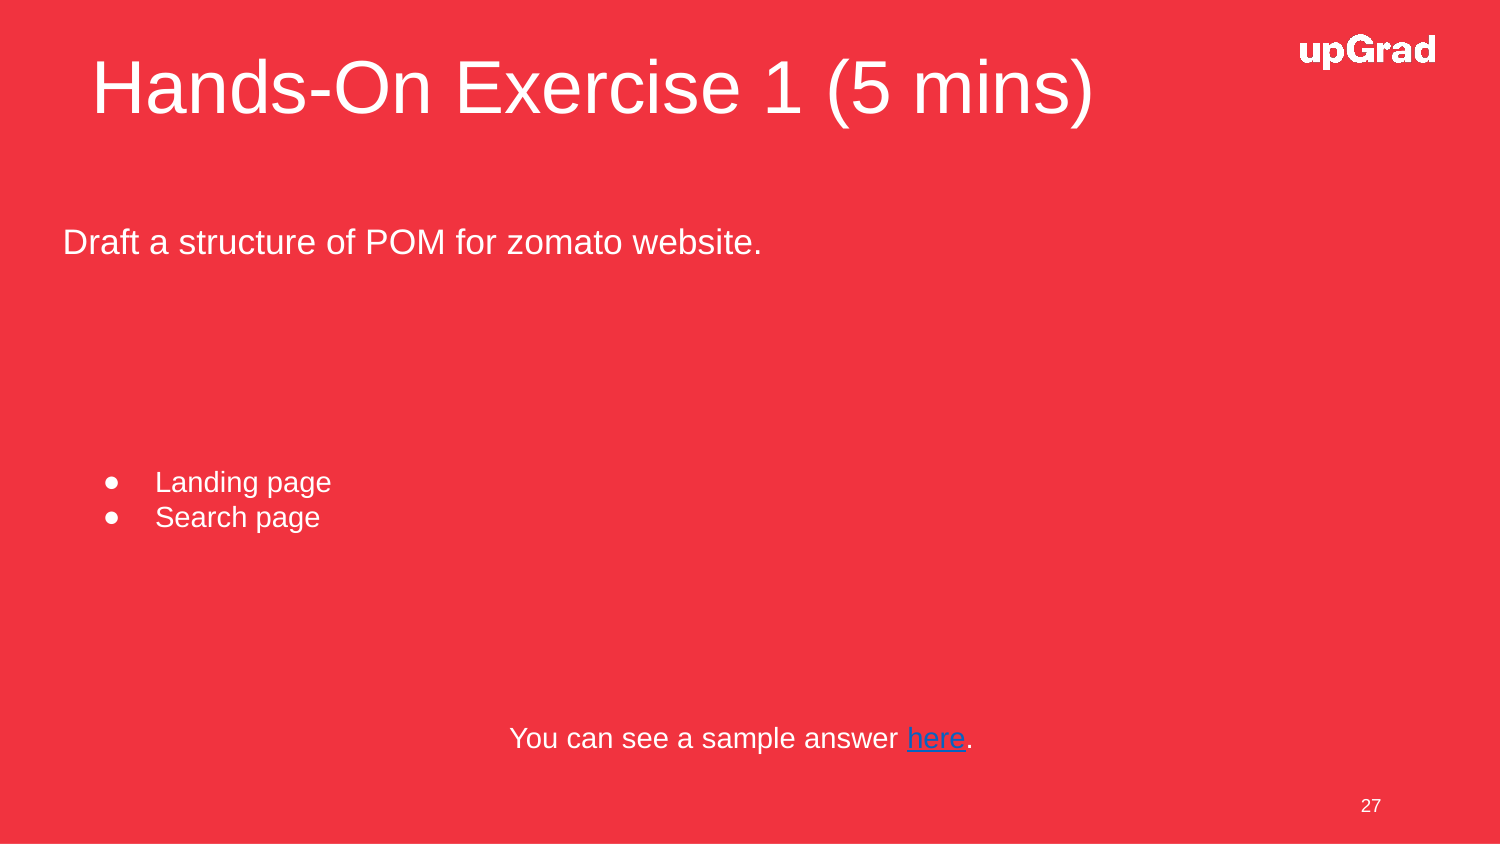

# Hands-On Exercise 1 (5 mins)
Draft a structure of POM for zomato website.
Landing page
Search page
You can see a sample answer here.
27